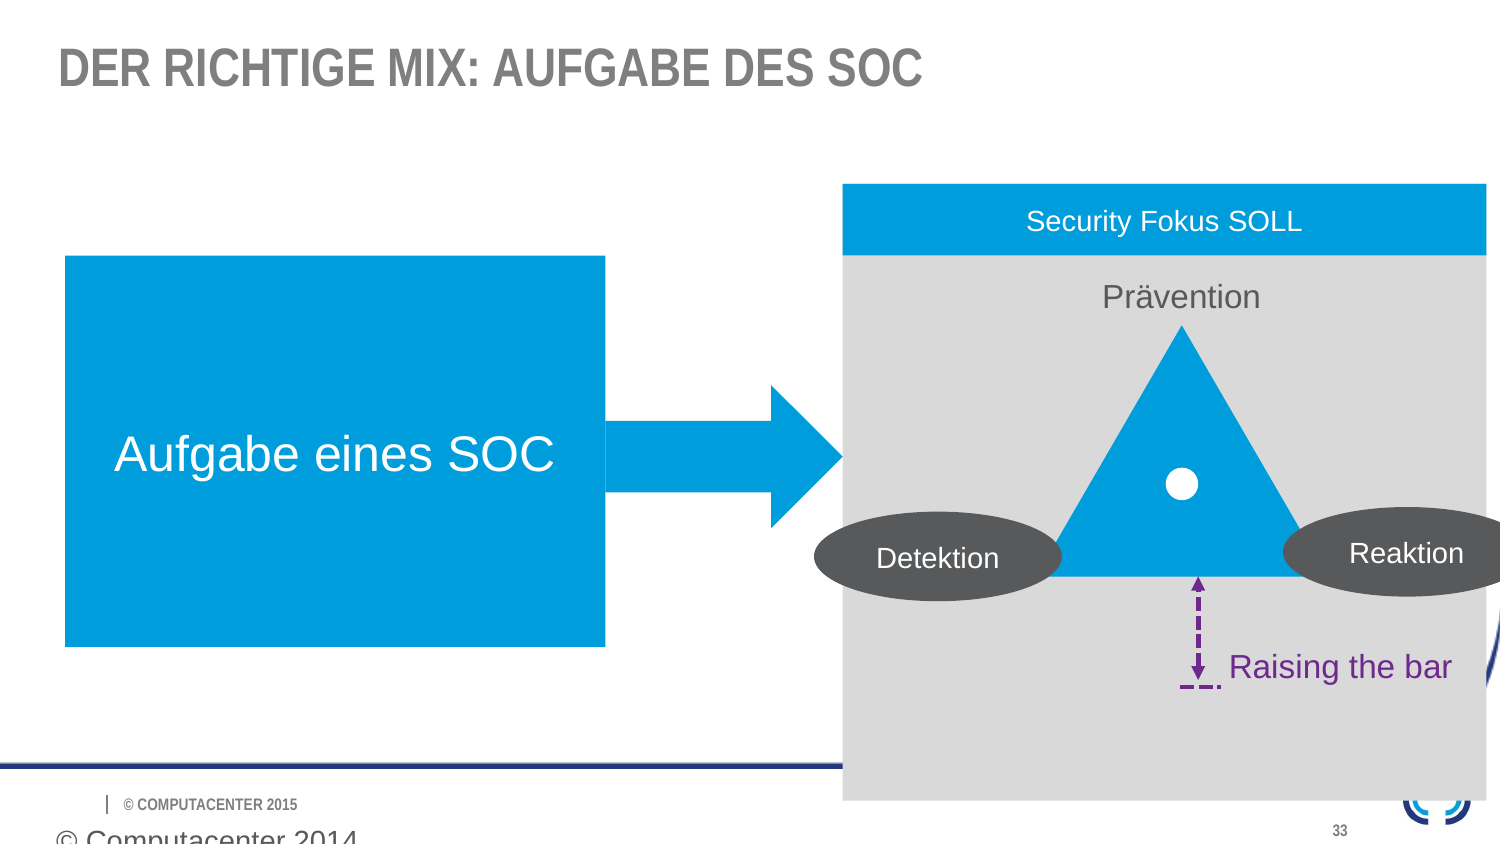

# Der richtige Mix: Aufgabe des SOC

Security Fokus SOLL
Aufgabe eines SOC
Prävention

Reaktion
Detektion
Detektion
Reaktion
Raising the bar
© Computacenter 2014
33